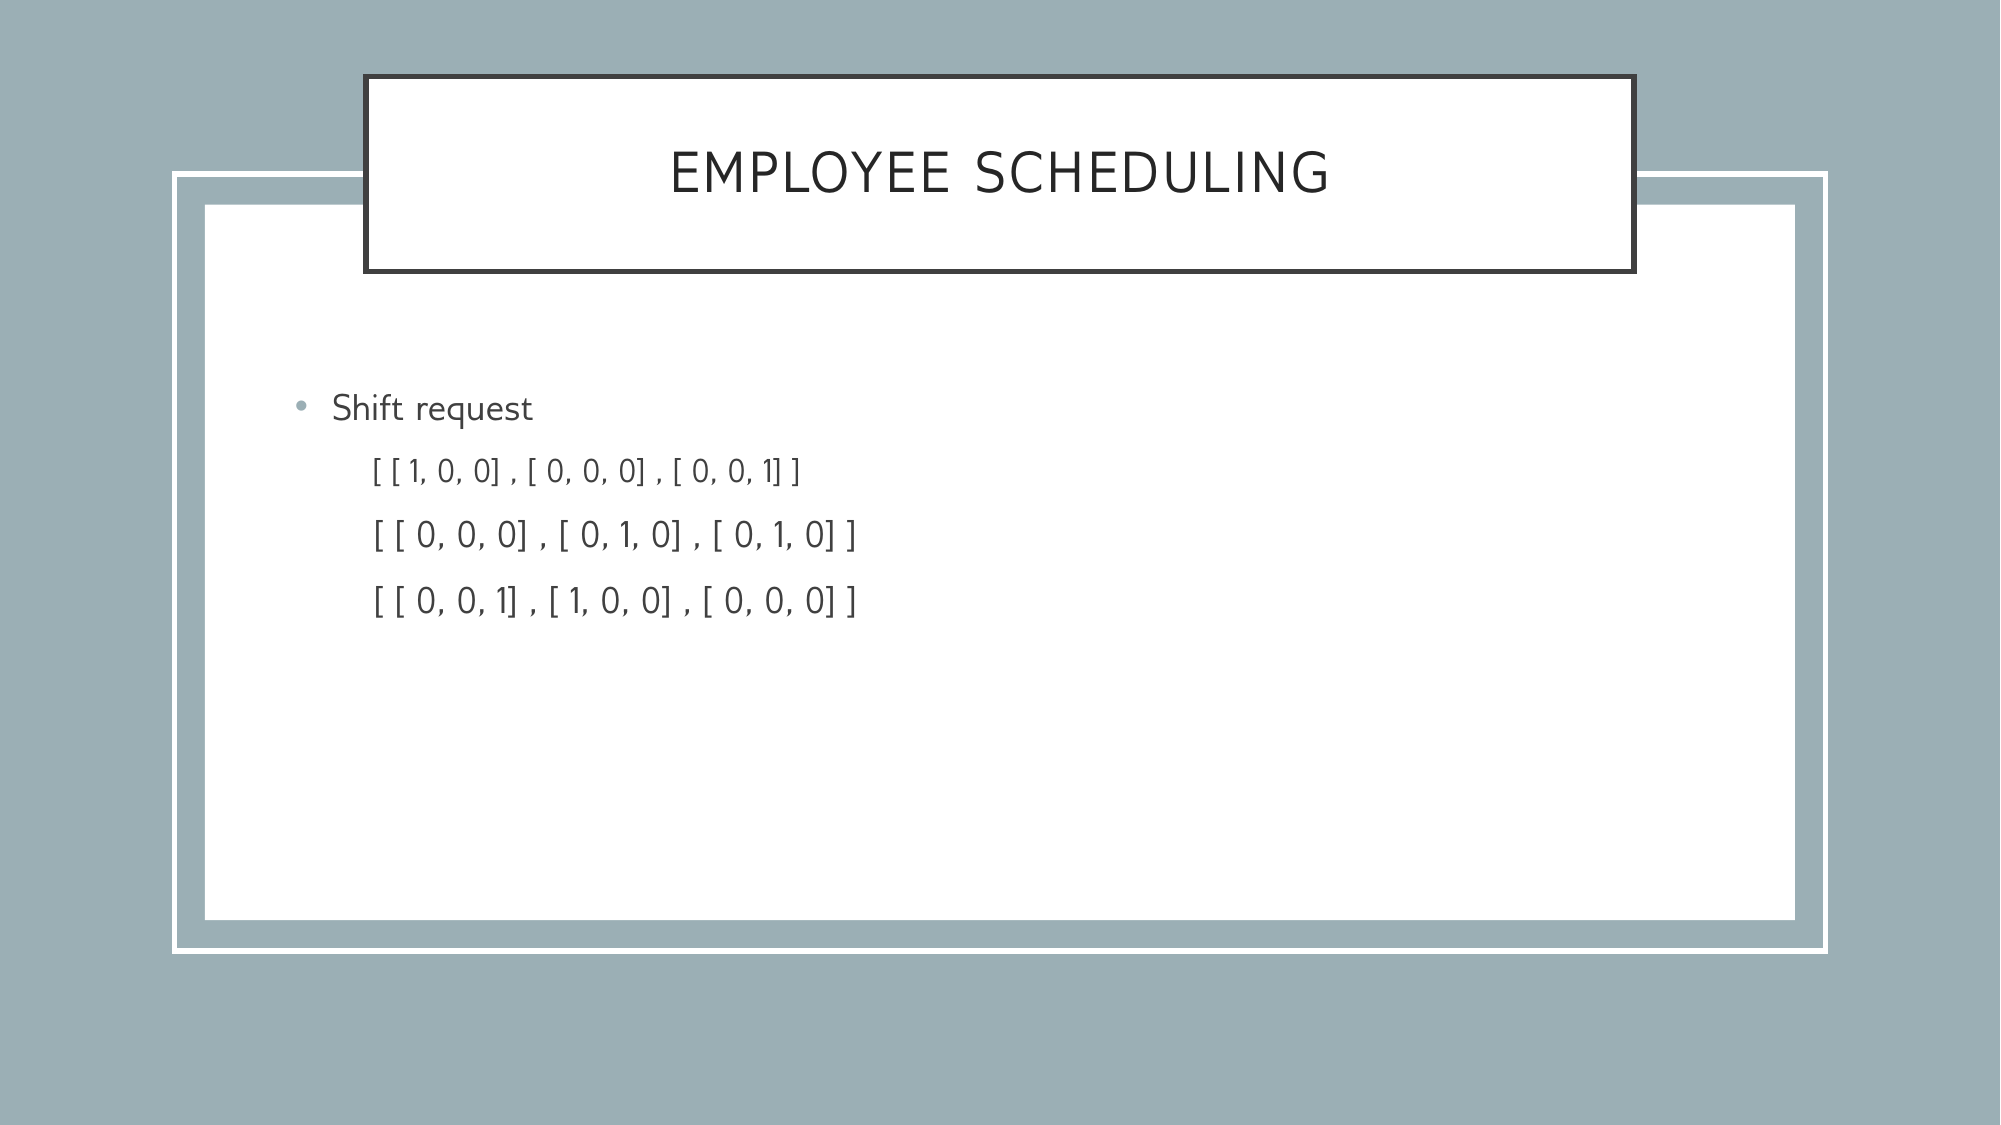

# EMPLOYEE SCHEDULING

Shift request
    [ [ 1, 0, 0] , [ 0, 0, 0] , [ 0, 0, 1] ]
       [ [ 0, 0, 0] , [ 0, 1, 0] , [ 0, 1, 0] ]
       [ [ 0, 0, 1] , [ 1, 0, 0] , [ 0, 0, 0] ]